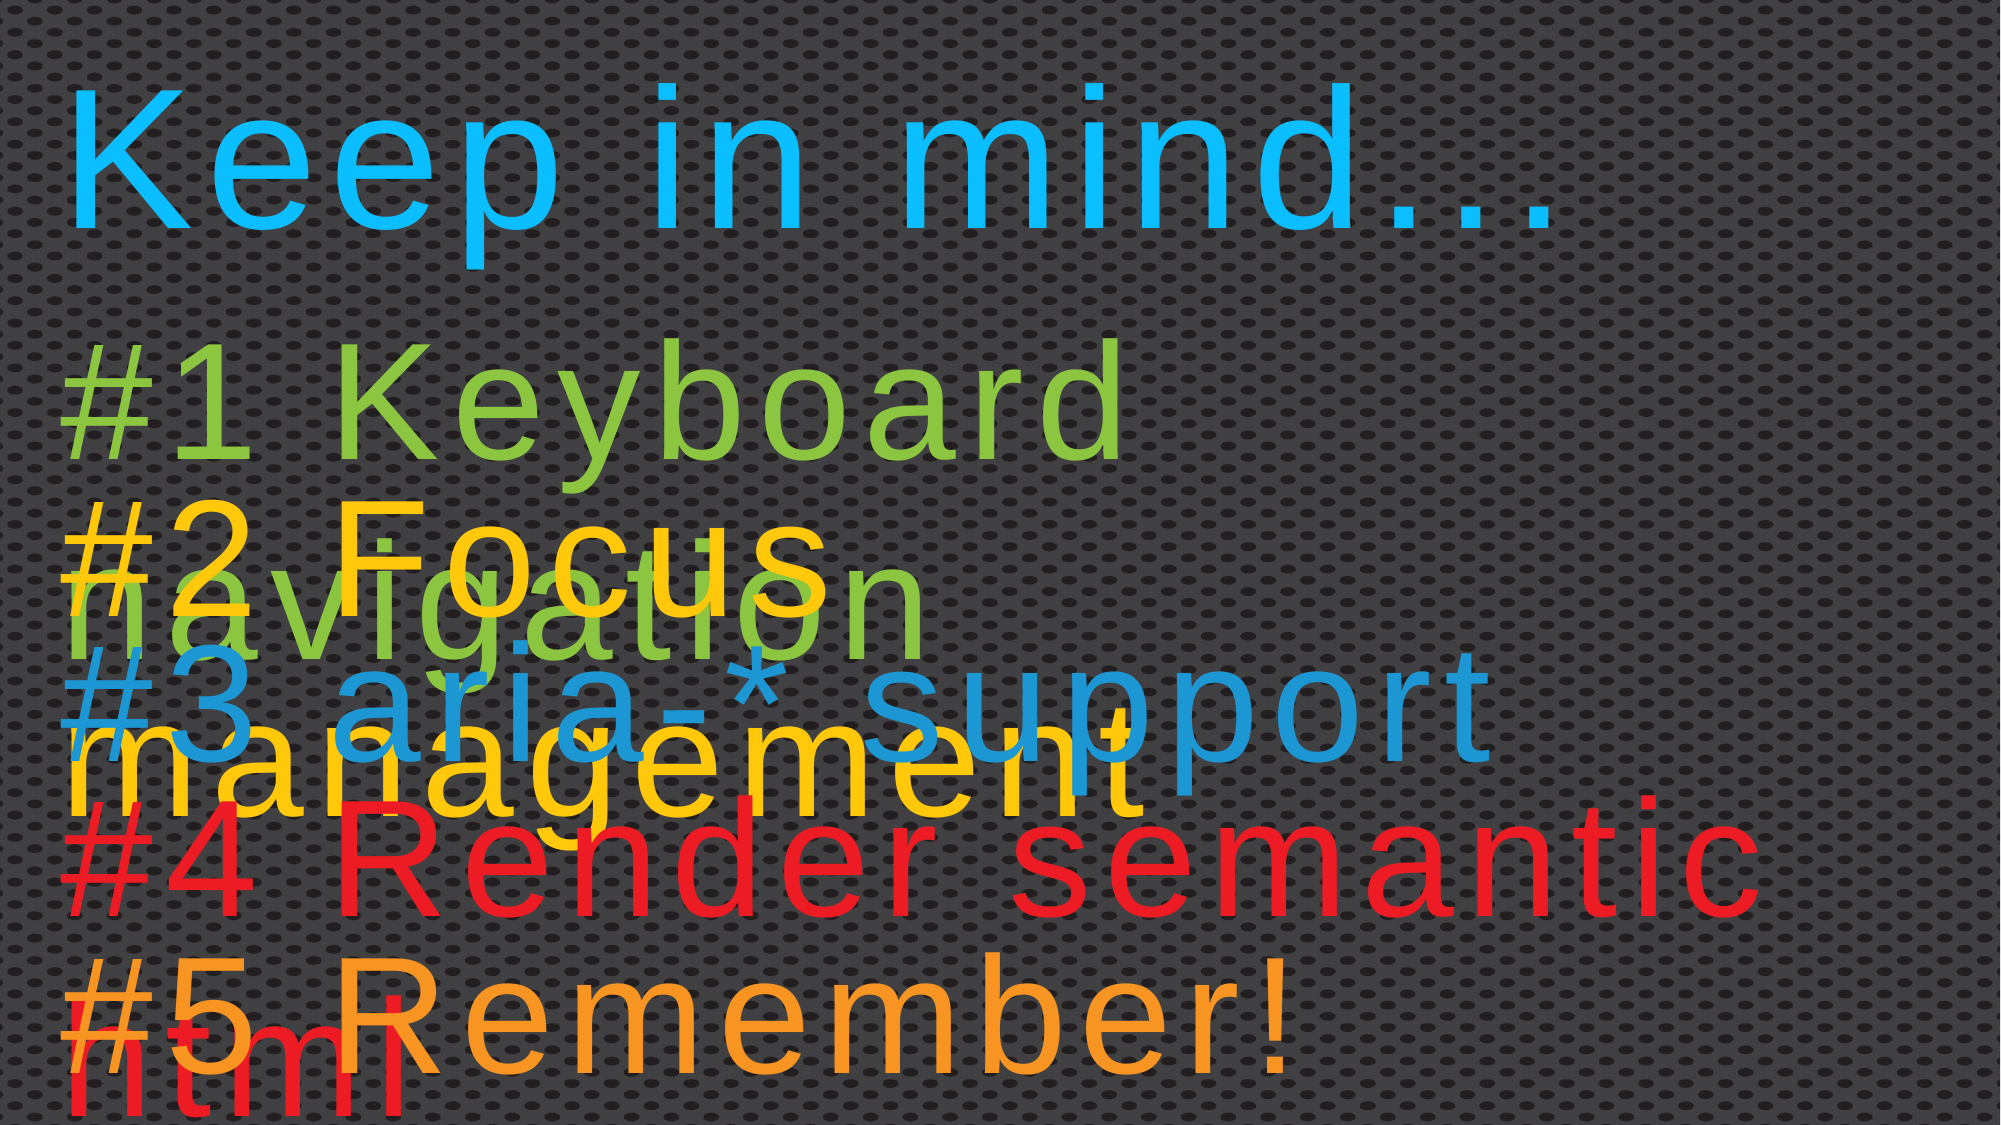

Keep in mind...
#1 Keyboard navigation
#2 Focus management
#3 aria-* support
#4 Render semantic html
#5 Remember!